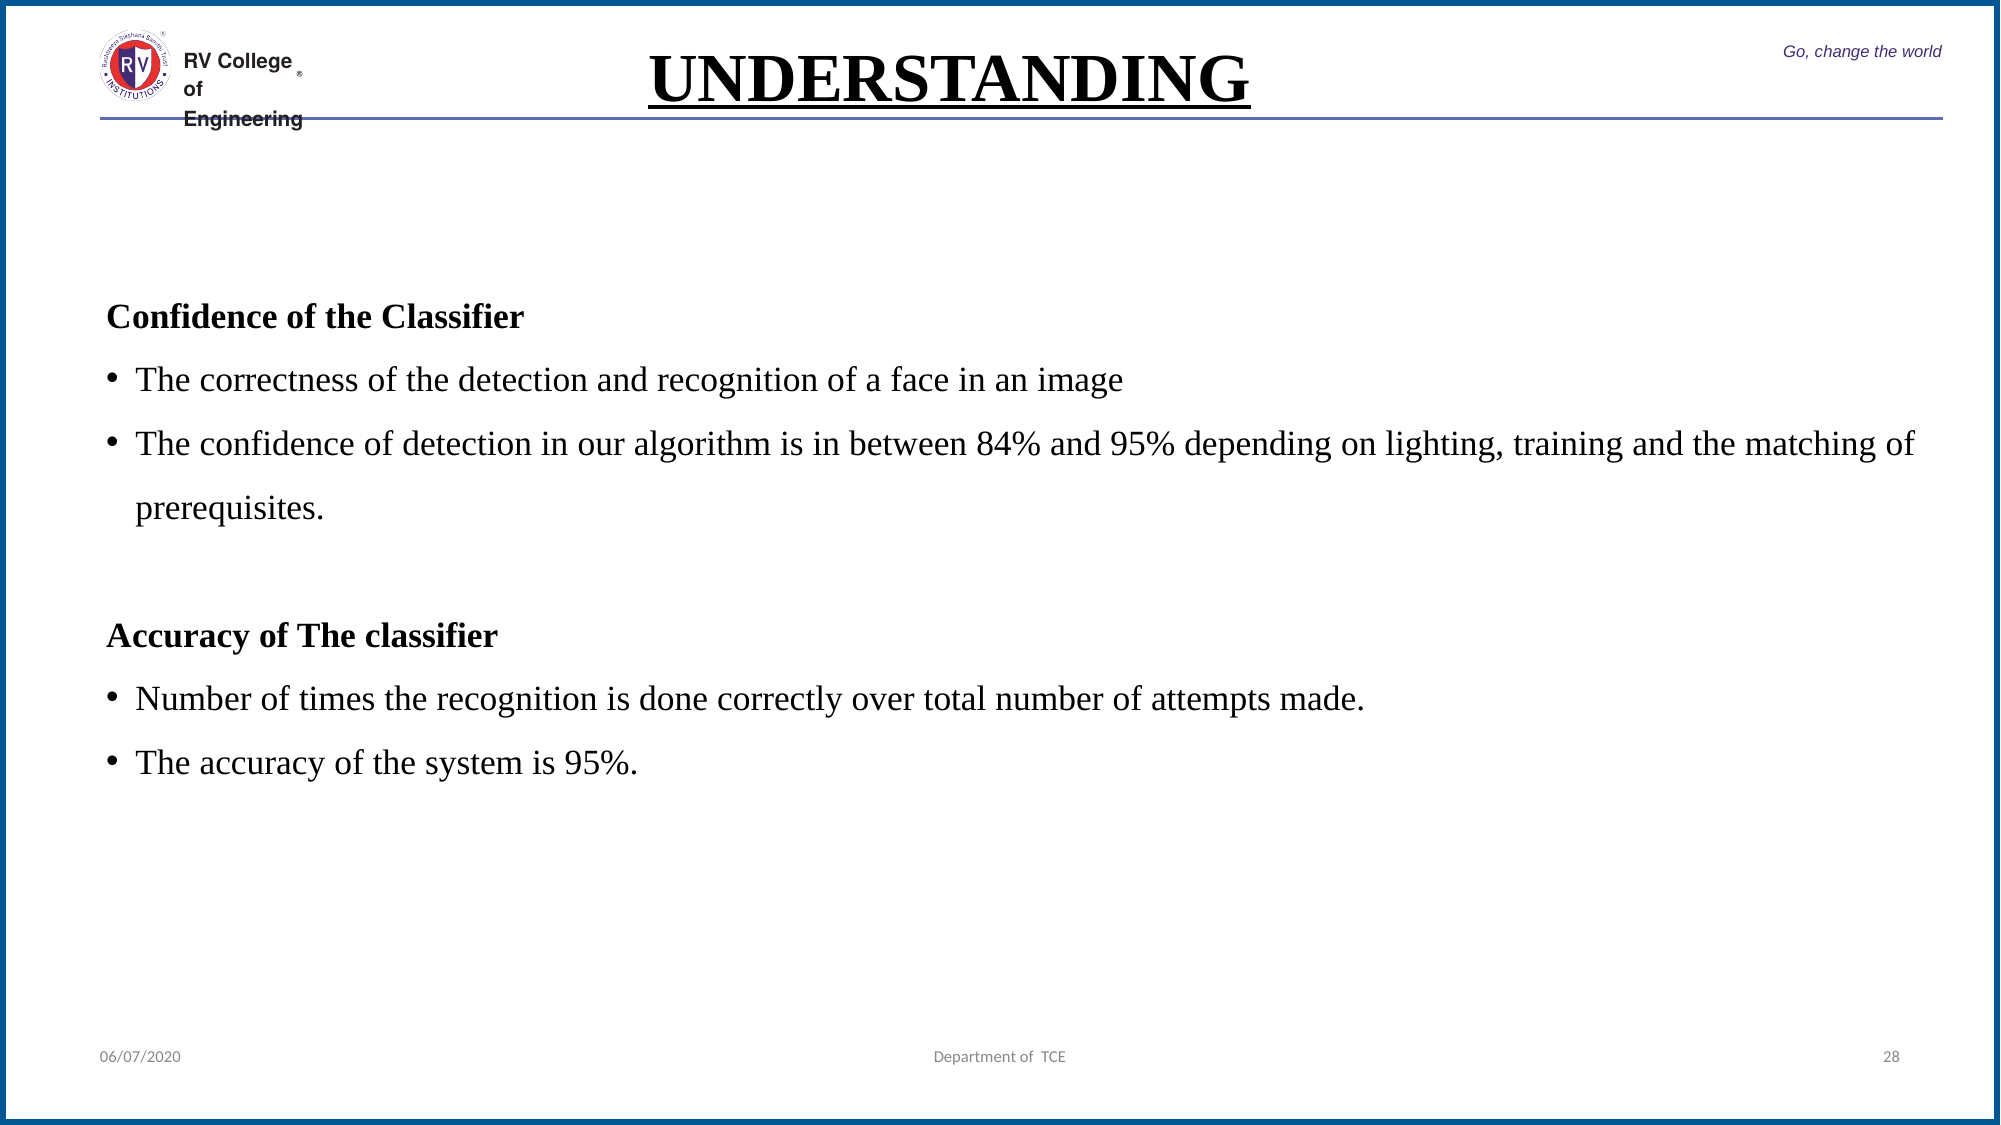

UNDERSTANDING

# Go, change the world
RV College of
Engineering

Confidence of the Classifier
The correctness of the detection and recognition of a face in an image
The confidence of detection in our algorithm is in between 84% and 95% depending on lighting, training and the matching of prerequisites.

Accuracy of The classifier
Number of times the recognition is done correctly over total number of attempts made.
The accuracy of the system is 95%.
06/07/2020
Department of  TCE
28